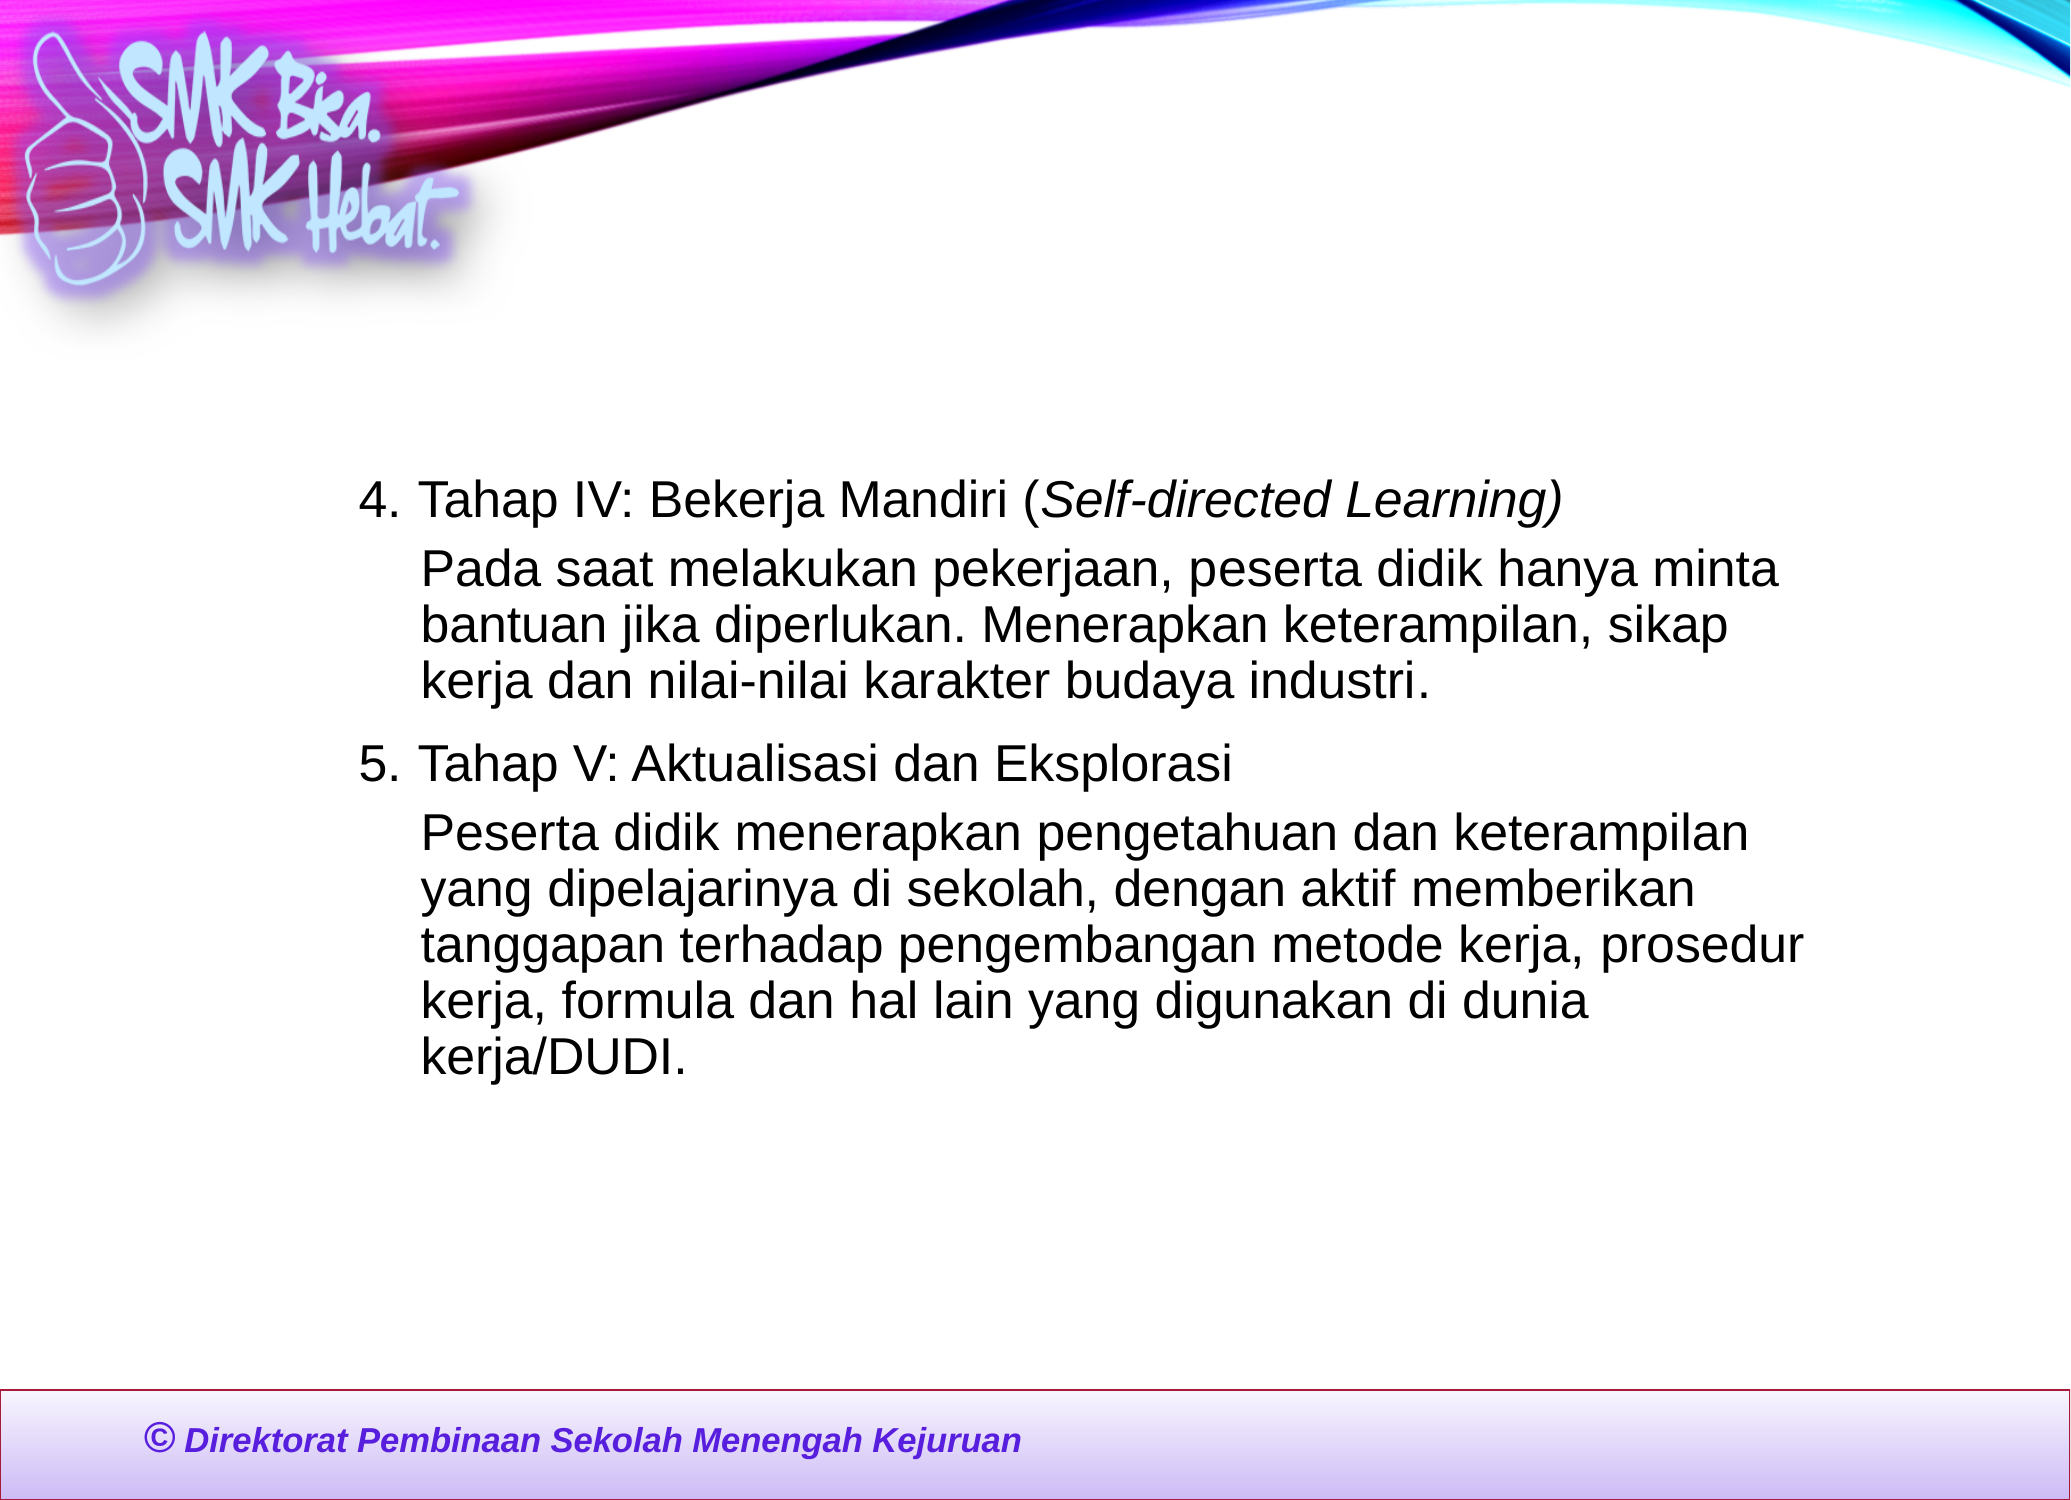

Tahap IV: Bekerja Mandiri (Self-directed Learning)
Pada saat melakukan pekerjaan, peserta didik hanya minta bantuan jika diperlukan. Menerapkan keterampilan, sikap kerja dan nilai-nilai karakter budaya industri.
Tahap V: Aktualisasi dan Eksplorasi
Peserta didik menerapkan pengetahuan dan keterampilan yang dipelajarinya di sekolah, dengan aktif memberikan tanggapan terhadap pengembangan metode kerja, prosedur kerja, formula dan hal lain yang digunakan di dunia kerja/DUDI.